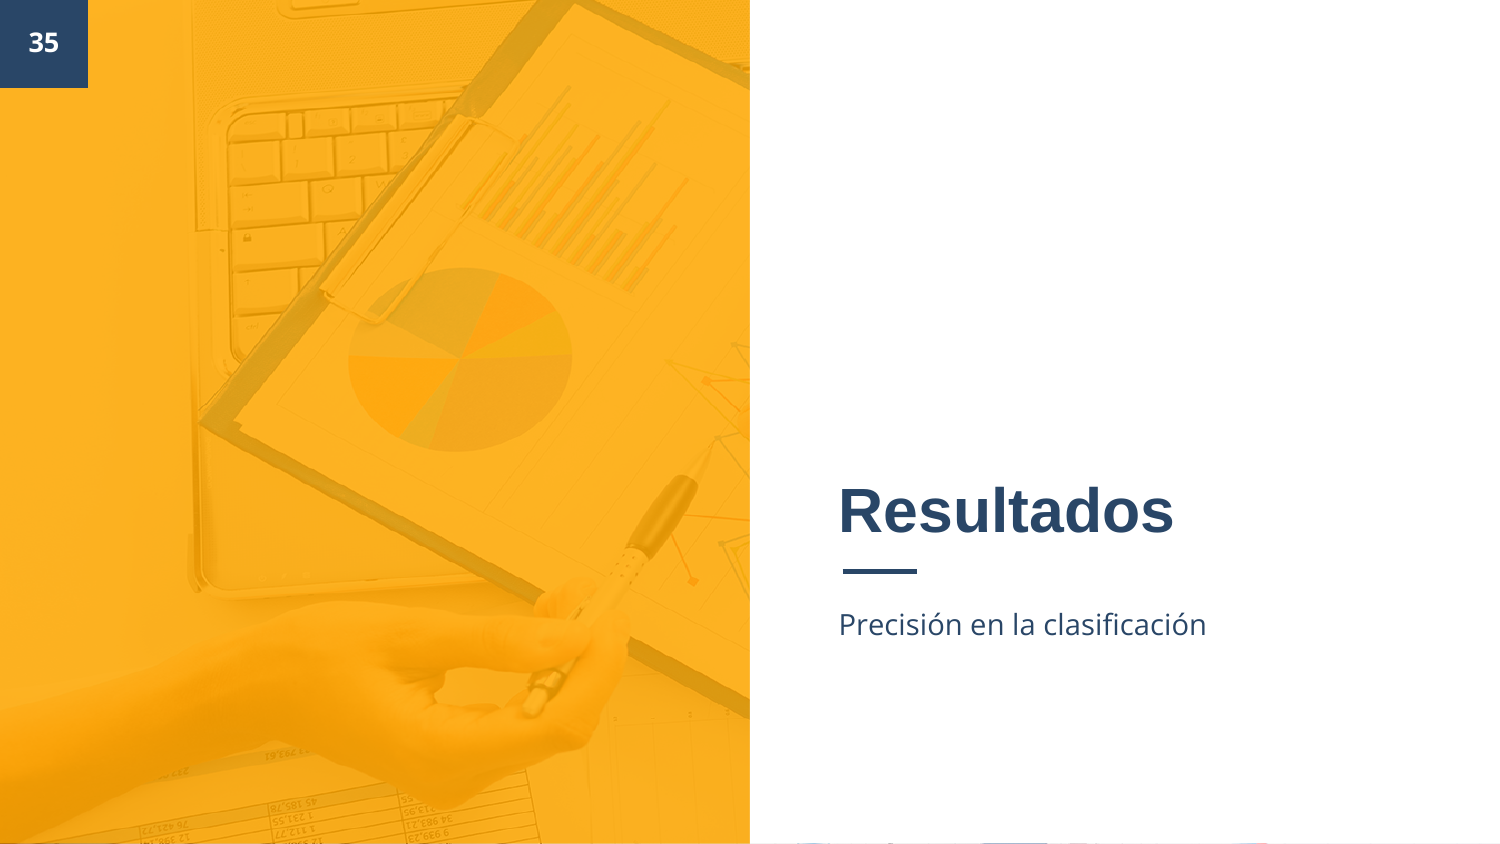

35
# Resultados
Precisión en la clasificación